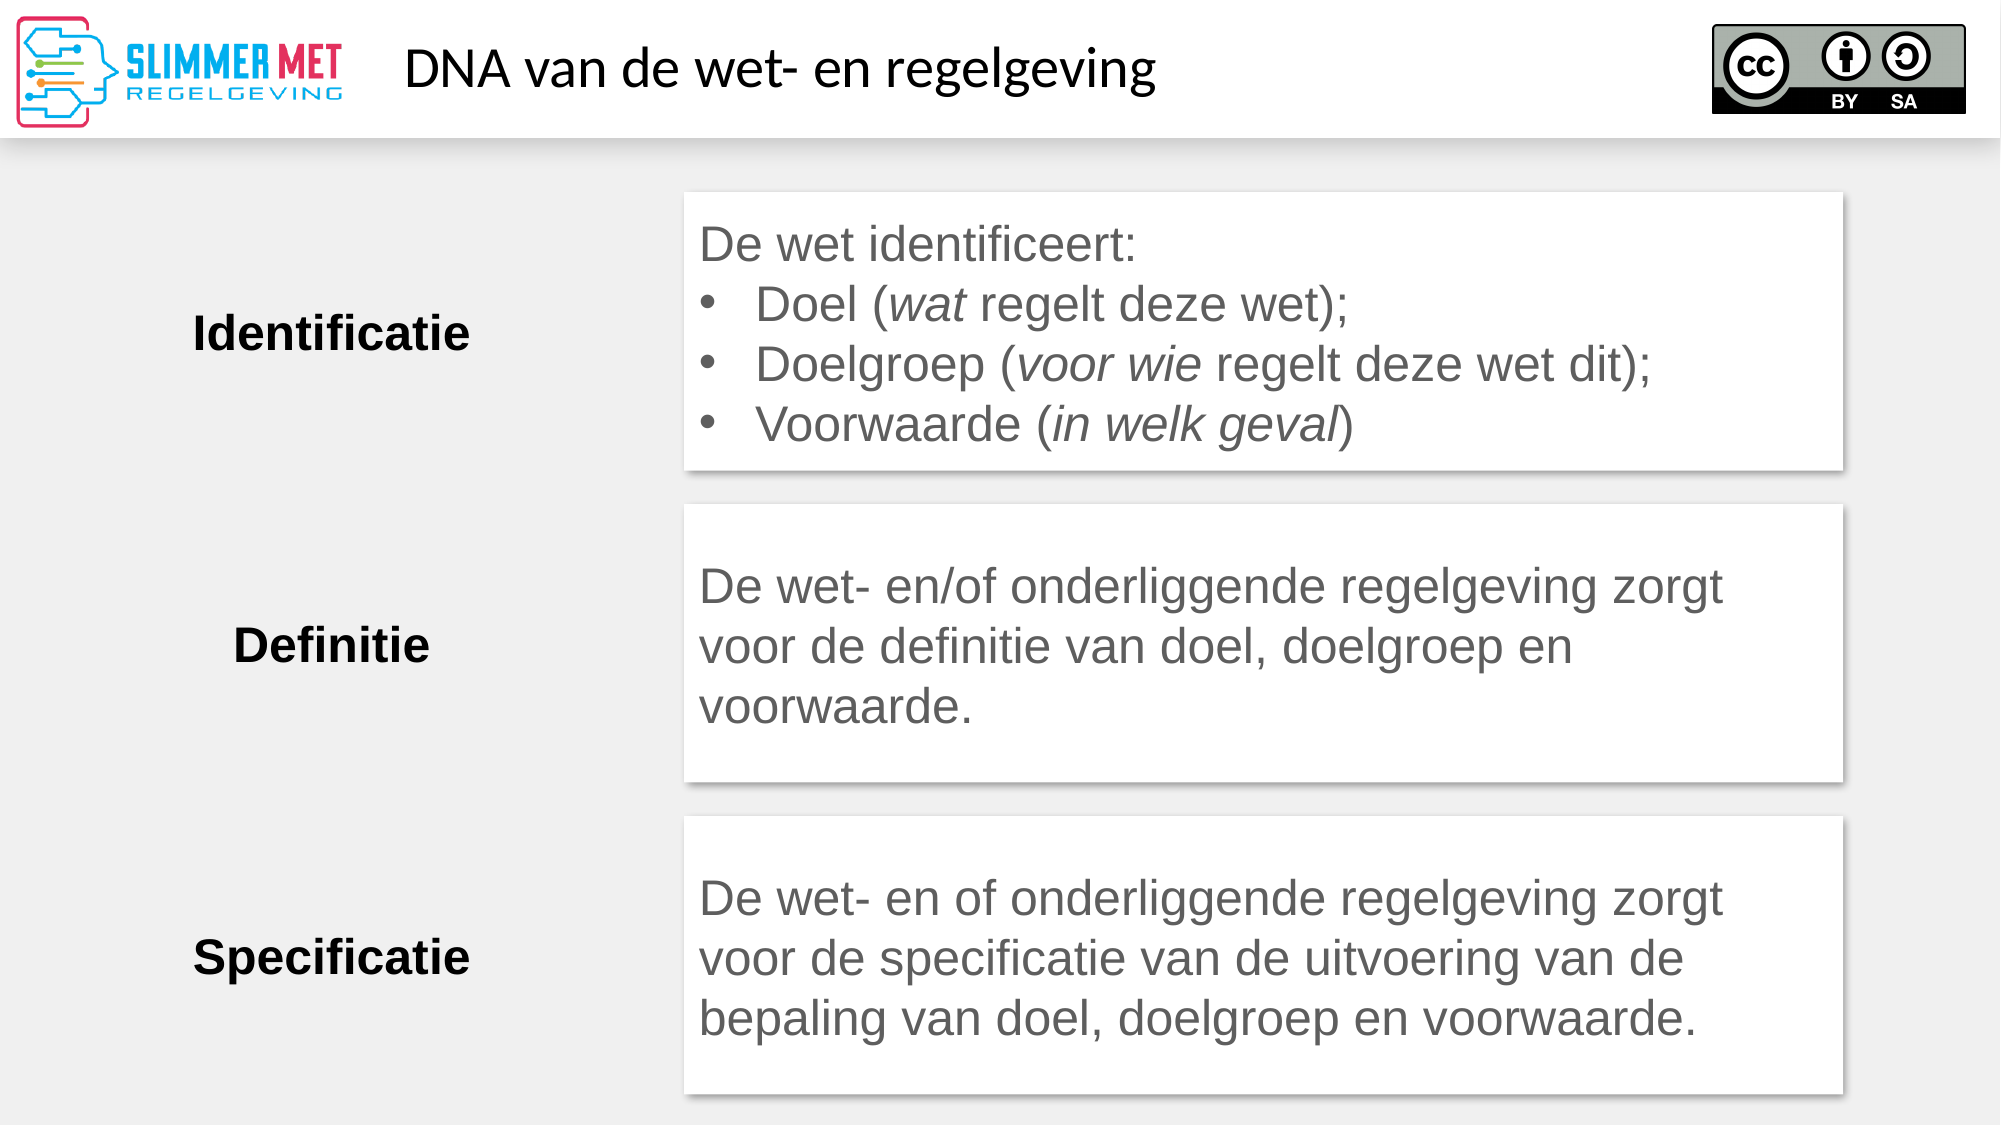

# DNA van de wet- en regelgeving
De wet identificeert:
Doel (wat regelt deze wet);
Doelgroep (voor wie regelt deze wet dit);
Voorwaarde (in welk geval)
Identificatie
De wet- en/of onderliggende regelgeving zorgt voor de definitie van doel, doelgroep en voorwaarde.
Definitie
De wet- en of onderliggende regelgeving zorgt voor de specificatie van de uitvoering van de bepaling van doel, doelgroep en voorwaarde.
Specificatie